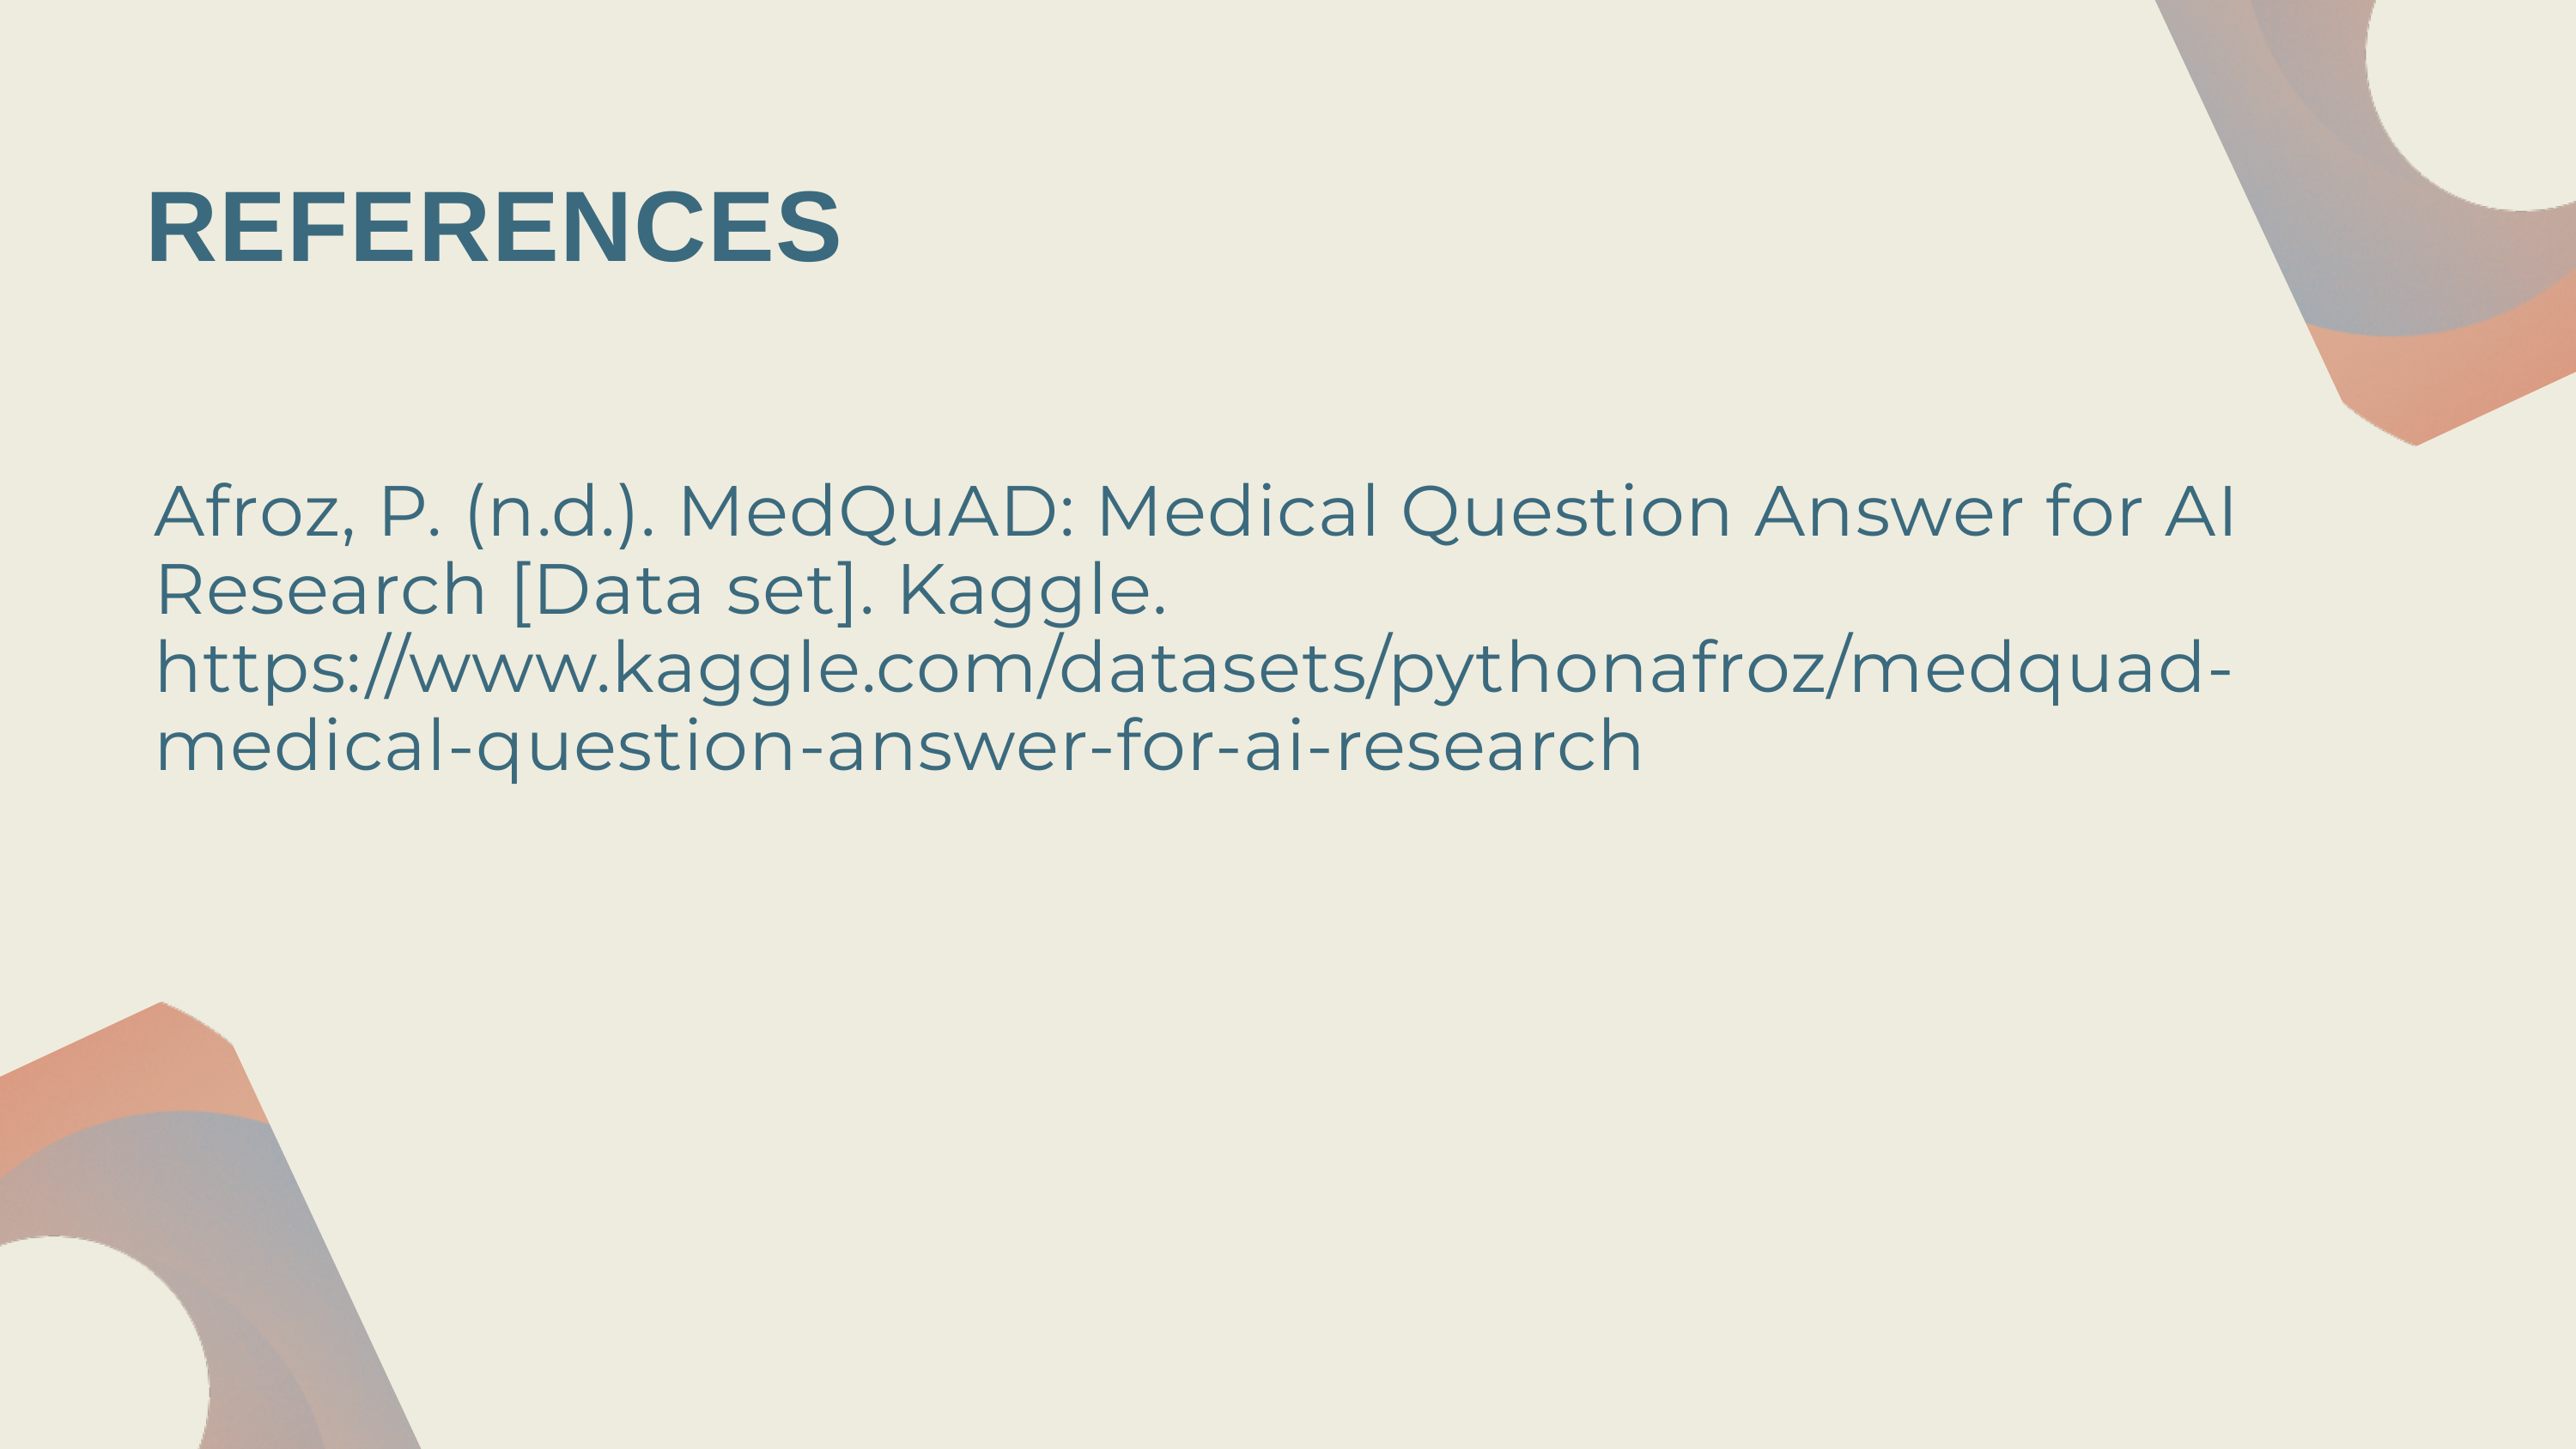

REFERENCES
Afroz, P. (n.d.). MedQuAD: Medical Question Answer for AI Research [Data set]. Kaggle. https://www.kaggle.com/datasets/pythonafroz/medquad-medical-question-answer-for-ai-research